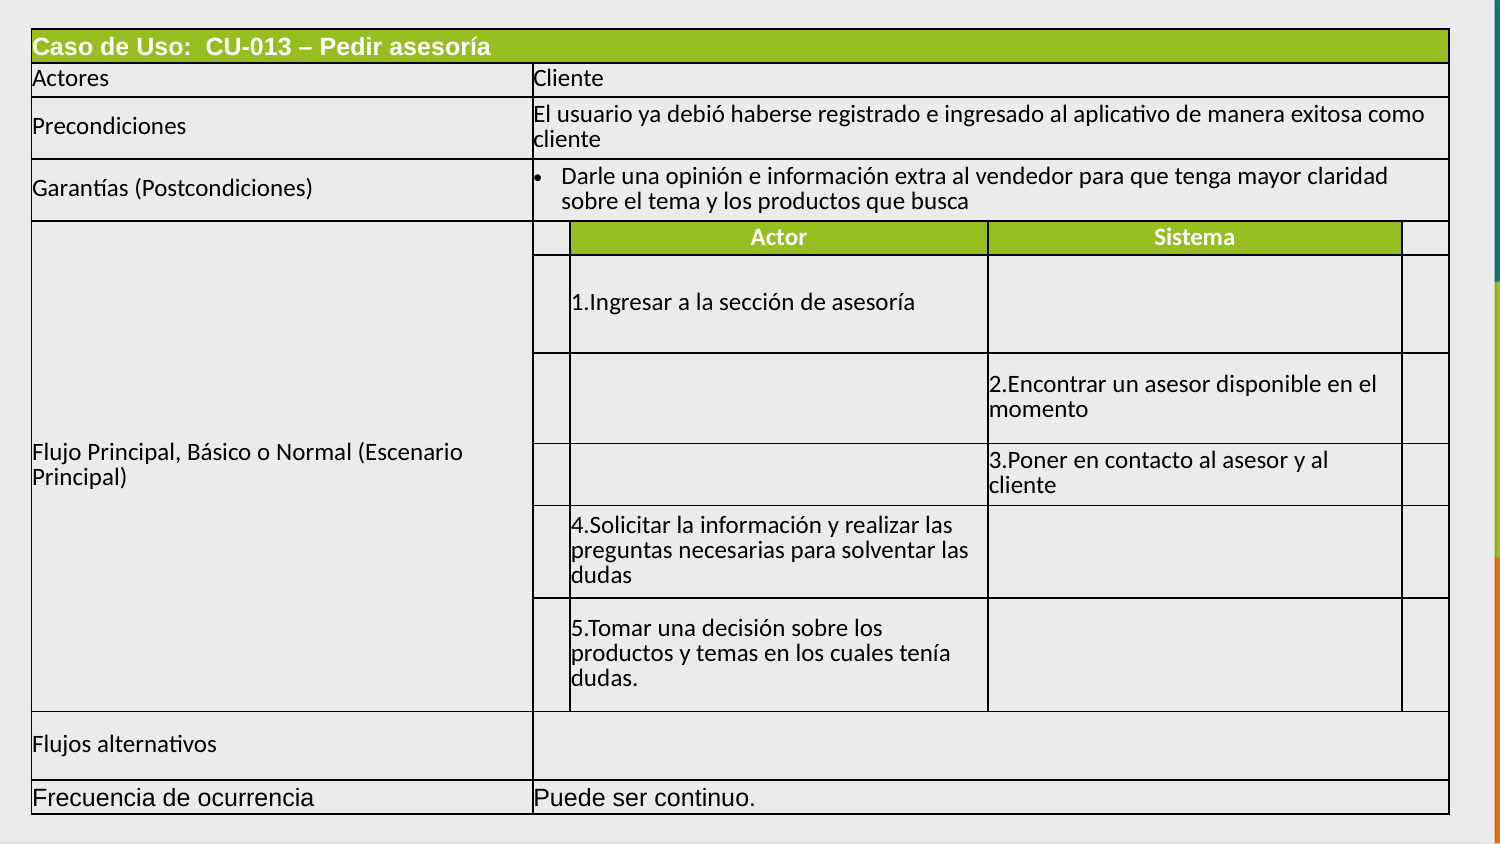

| Caso de Uso: CU-013 – Pedir asesoría |  |  |  |  |
| --- | --- | --- | --- | --- |
| Actores | Cliente |  |  |  |
| Precondiciones | El usuario ya debió haberse registrado e ingresado al aplicativo de manera exitosa como cliente |  |  |  |
| Garantías (Postcondiciones) | Darle una opinión e información extra al vendedor para que tenga mayor claridad sobre el tema y los productos que busca |  |  |  |
| Flujo Principal, Básico o Normal (Escenario Principal) |  | Actor | Sistema |  |
|  |  | 1.Ingresar a la sección de asesoría |  |  |
|  |  |  | 2.Encontrar un asesor disponible en el momento |  |
|  |  |  | 3.Poner en contacto al asesor y al cliente |  |
|  |  | 4.Solicitar la información y realizar las preguntas necesarias para solventar las dudas |  |  |
|  |  | 5.Tomar una decisión sobre los productos y temas en los cuales tenía dudas. |  |  |
| Flujos alternativos |  |  |  |  |
| Frecuencia de ocurrencia | Puede ser continuo. |  |  |  |